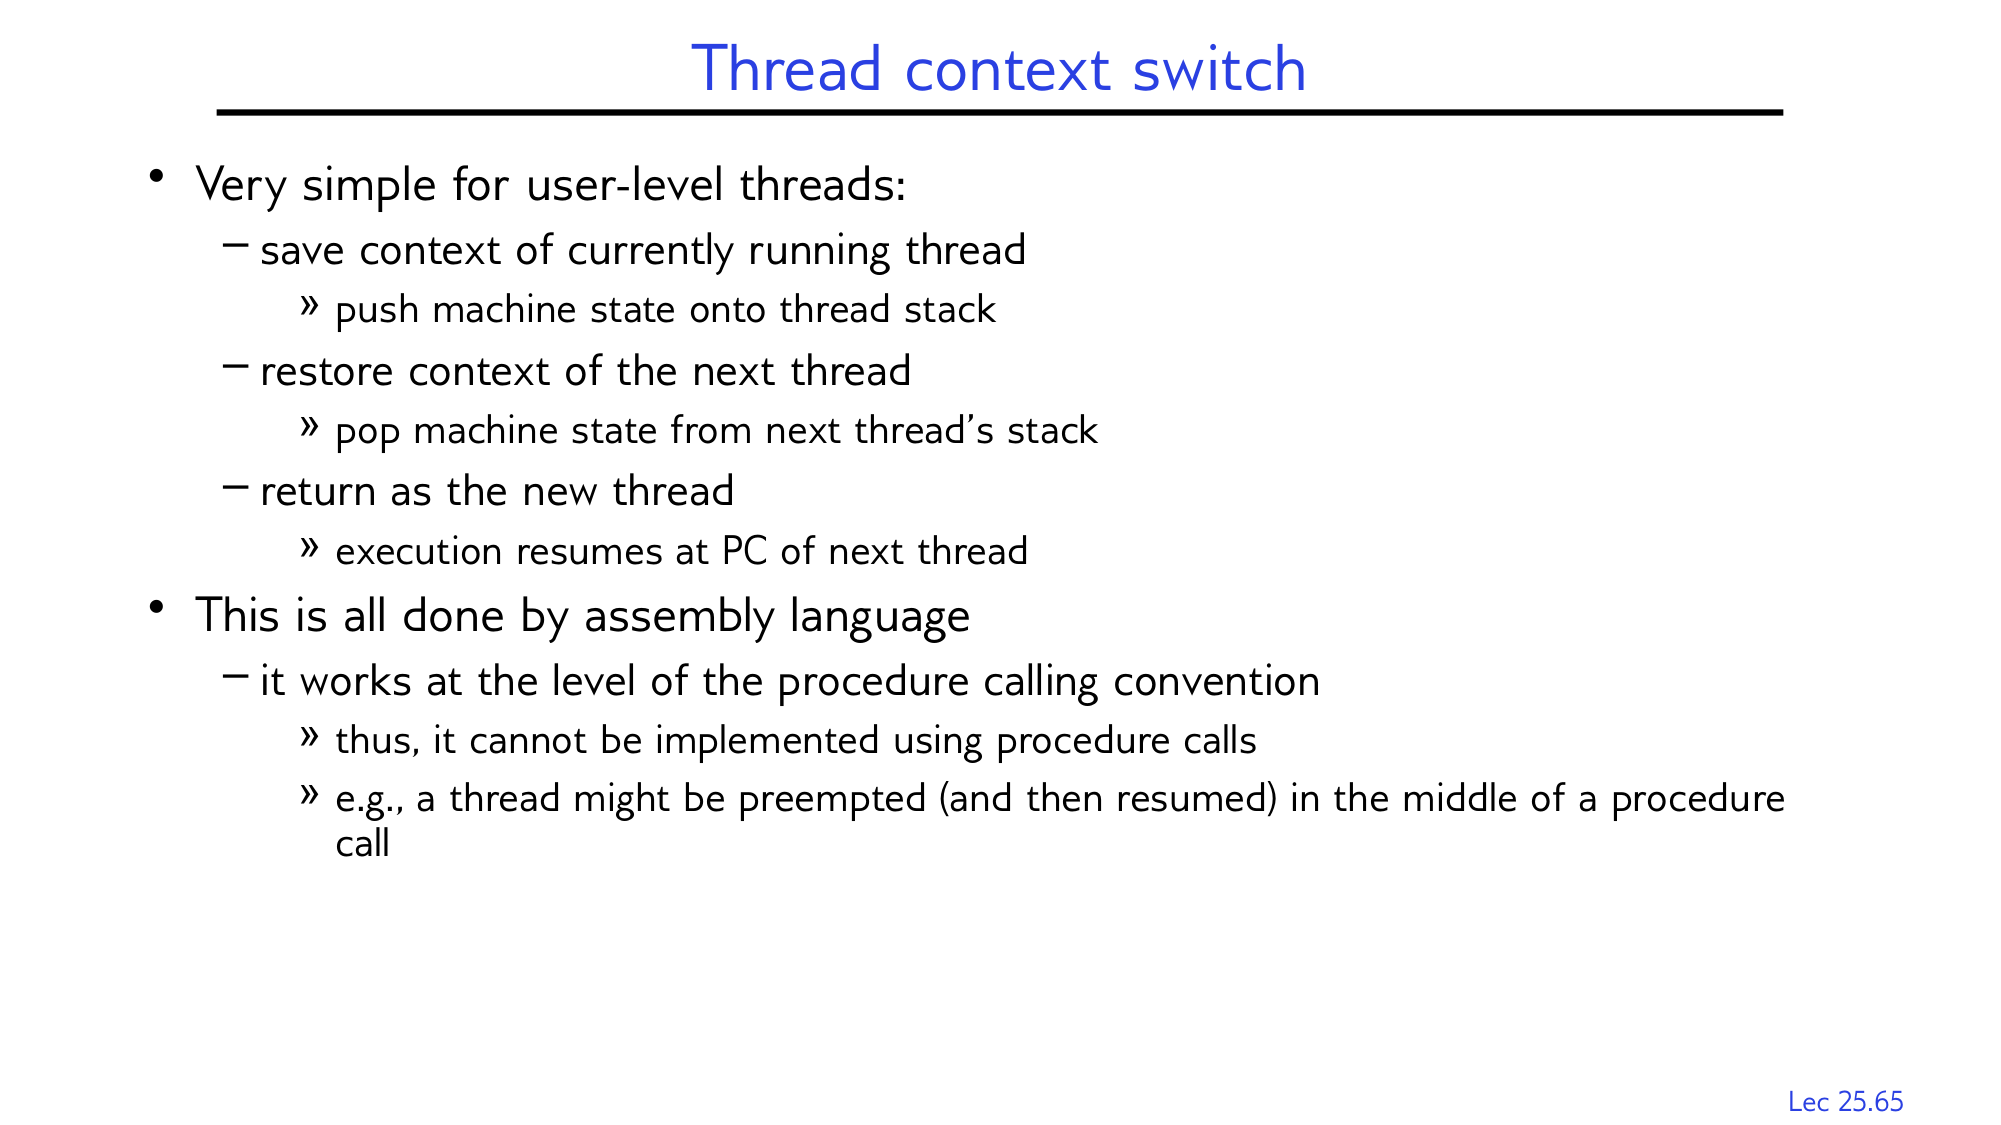

# Thread context switch
Very simple for user-level threads:
save context of currently running thread
push machine state onto thread stack
restore context of the next thread
pop machine state from next thread’s stack
return as the new thread
execution resumes at PC of next thread
This is all done by assembly language
it works at the level of the procedure calling convention
thus, it cannot be implemented using procedure calls
e.g., a thread might be preempted (and then resumed) in the middle of a procedure call